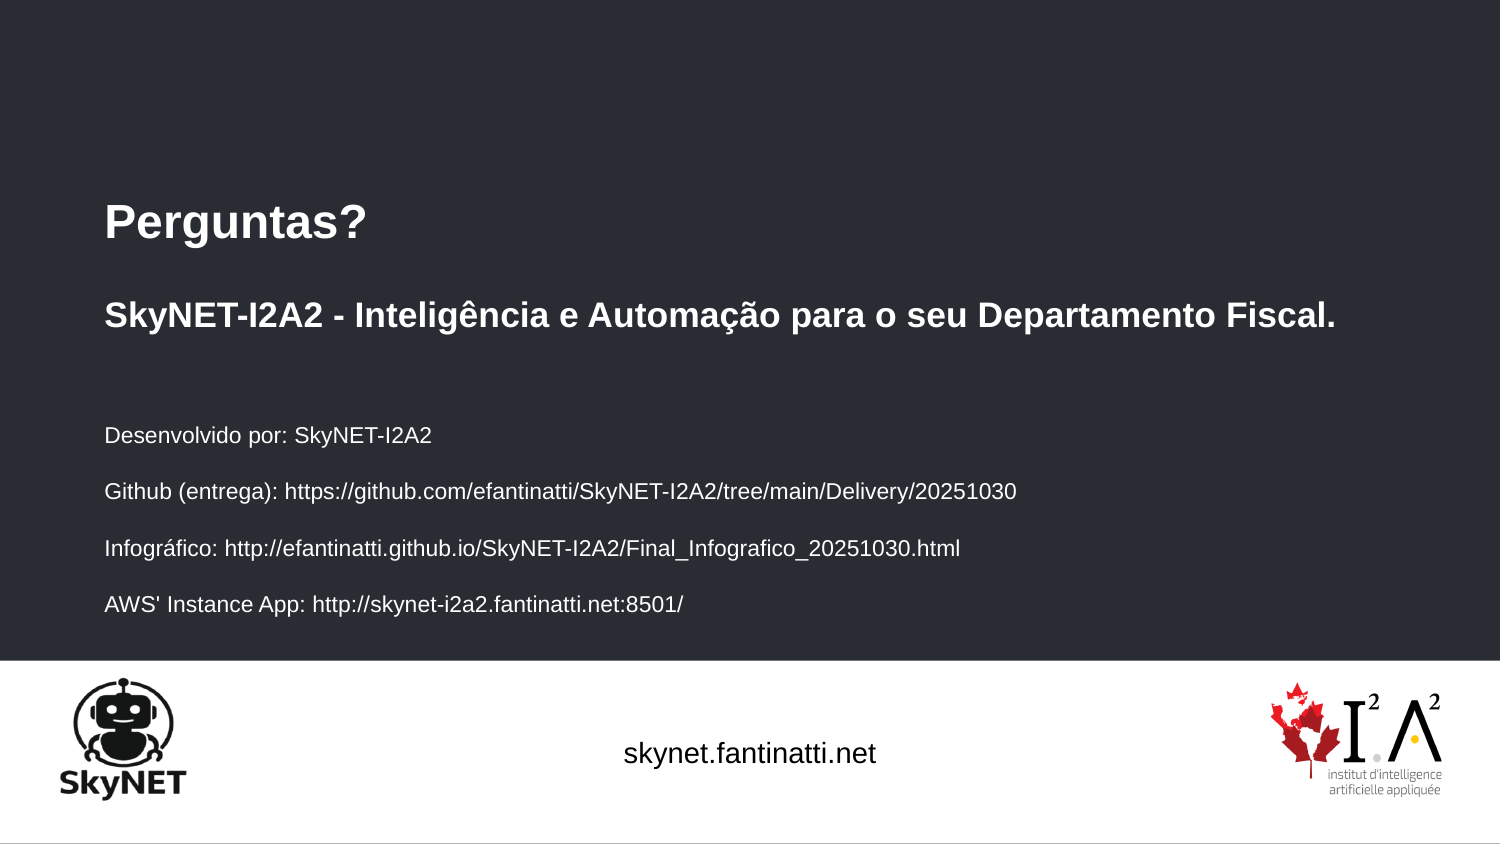

Perguntas?
SkyNET-I2A2 - Inteligência e Automação para o seu Departamento Fiscal.

Desenvolvido por: SkyNET-I2A2
Github (entrega): https://github.com/efantinatti/SkyNET-I2A2/tree/main/Delivery/20251030
Infográfico: http://efantinatti.github.io/SkyNET-I2A2/Final_Infografico_20251030.html
AWS' Instance App: http://skynet-i2a2.fantinatti.net:8501/
skynet.fantinatti.net